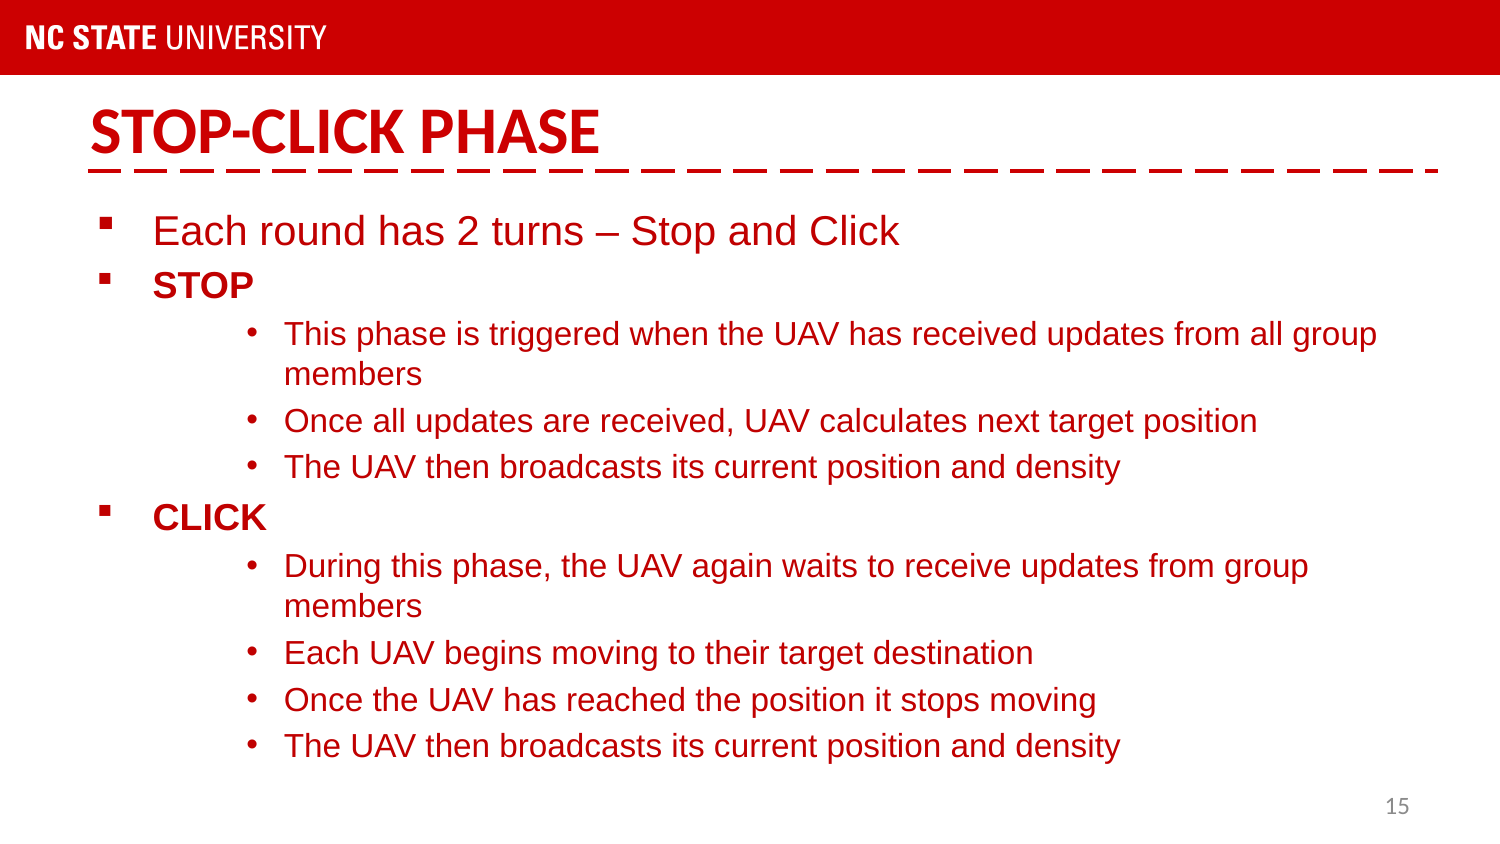

# STOP-CLICK PHASE
Each round has 2 turns – Stop and Click
STOP
This phase is triggered when the UAV has received updates from all group members
Once all updates are received, UAV calculates next target position
The UAV then broadcasts its current position and density
CLICK
During this phase, the UAV again waits to receive updates from group members
Each UAV begins moving to their target destination
Once the UAV has reached the position it stops moving
The UAV then broadcasts its current position and density
15